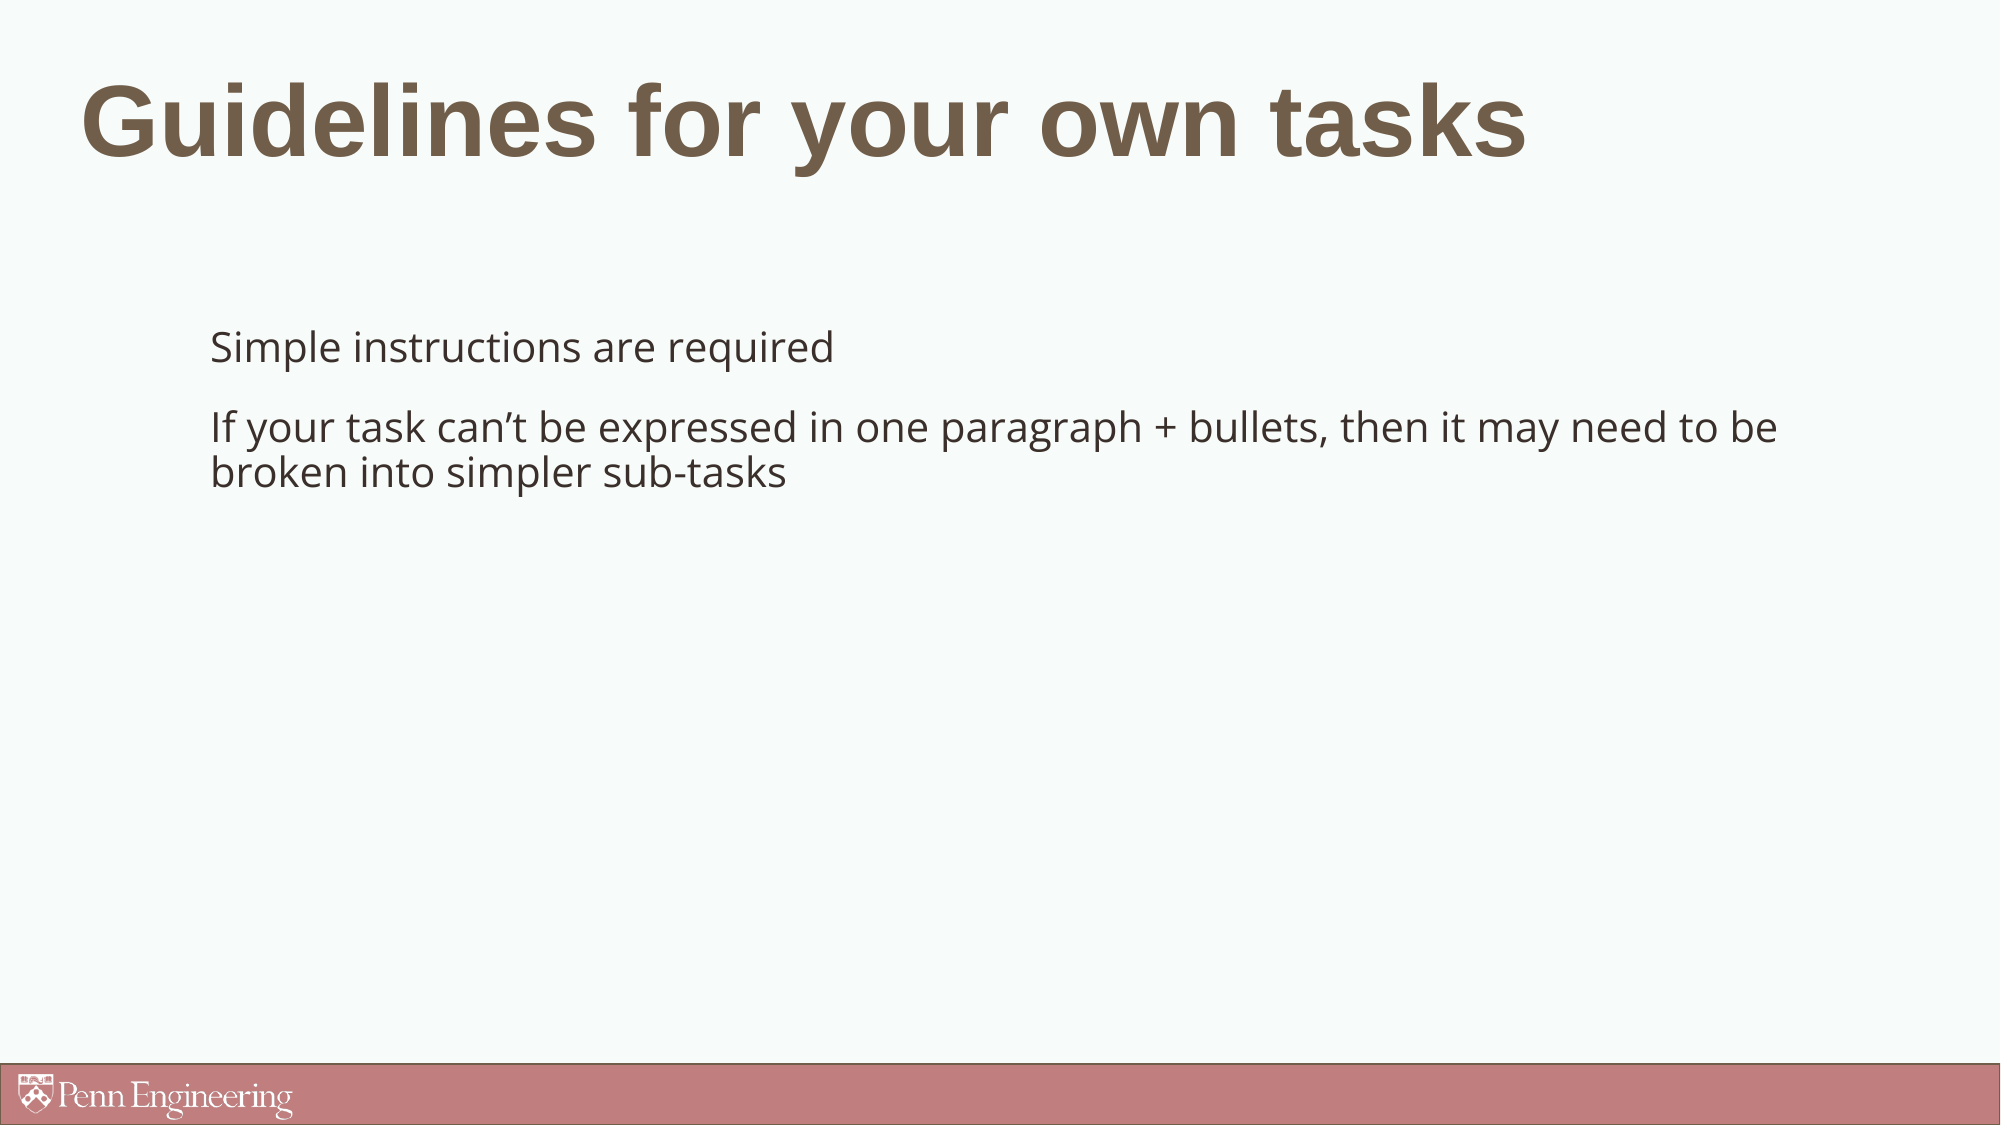

# Guidelines for your own tasks
Simple instructions are required
If your task can’t be expressed in one paragraph + bullets, then it may need to be broken into simpler sub-tasks